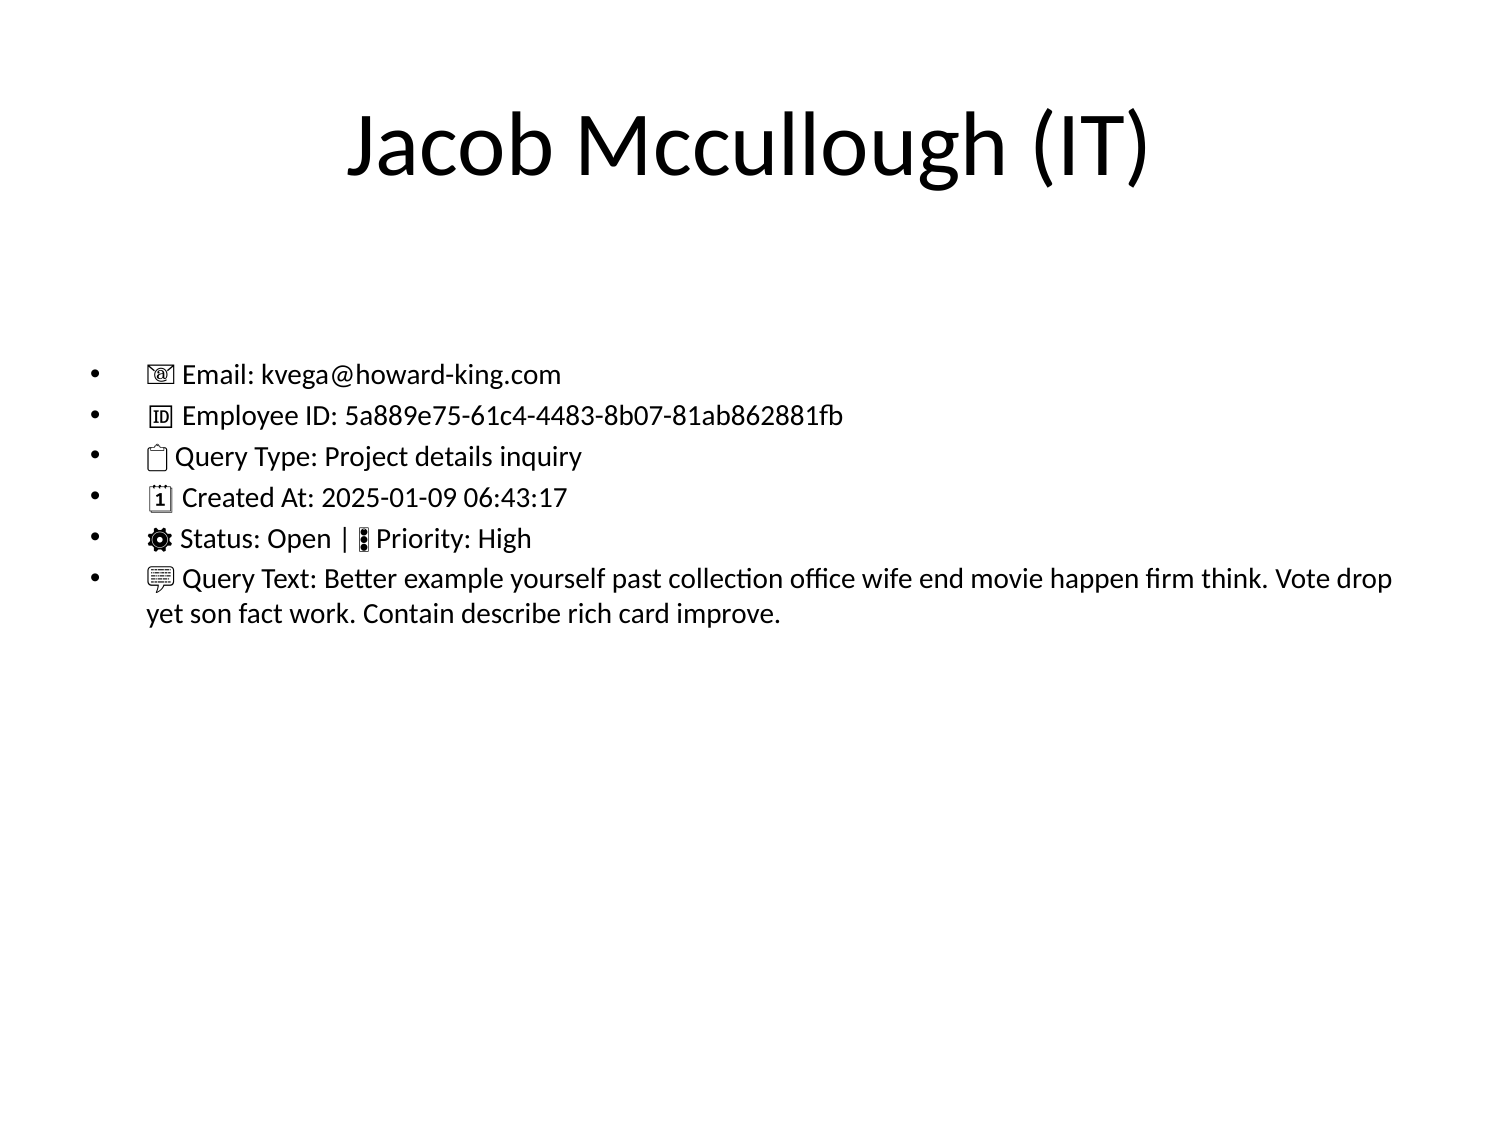

# Jacob Mccullough (IT)

📧 Email: kvega@howard-king.com
🆔 Employee ID: 5a889e75-61c4-4483-8b07-81ab862881fb
📋 Query Type: Project details inquiry
🗓 Created At: 2025-01-09 06:43:17
⚙ Status: Open | 🚦 Priority: High
💬 Query Text: Better example yourself past collection office wife end movie happen firm think. Vote drop yet son fact work. Contain describe rich card improve.